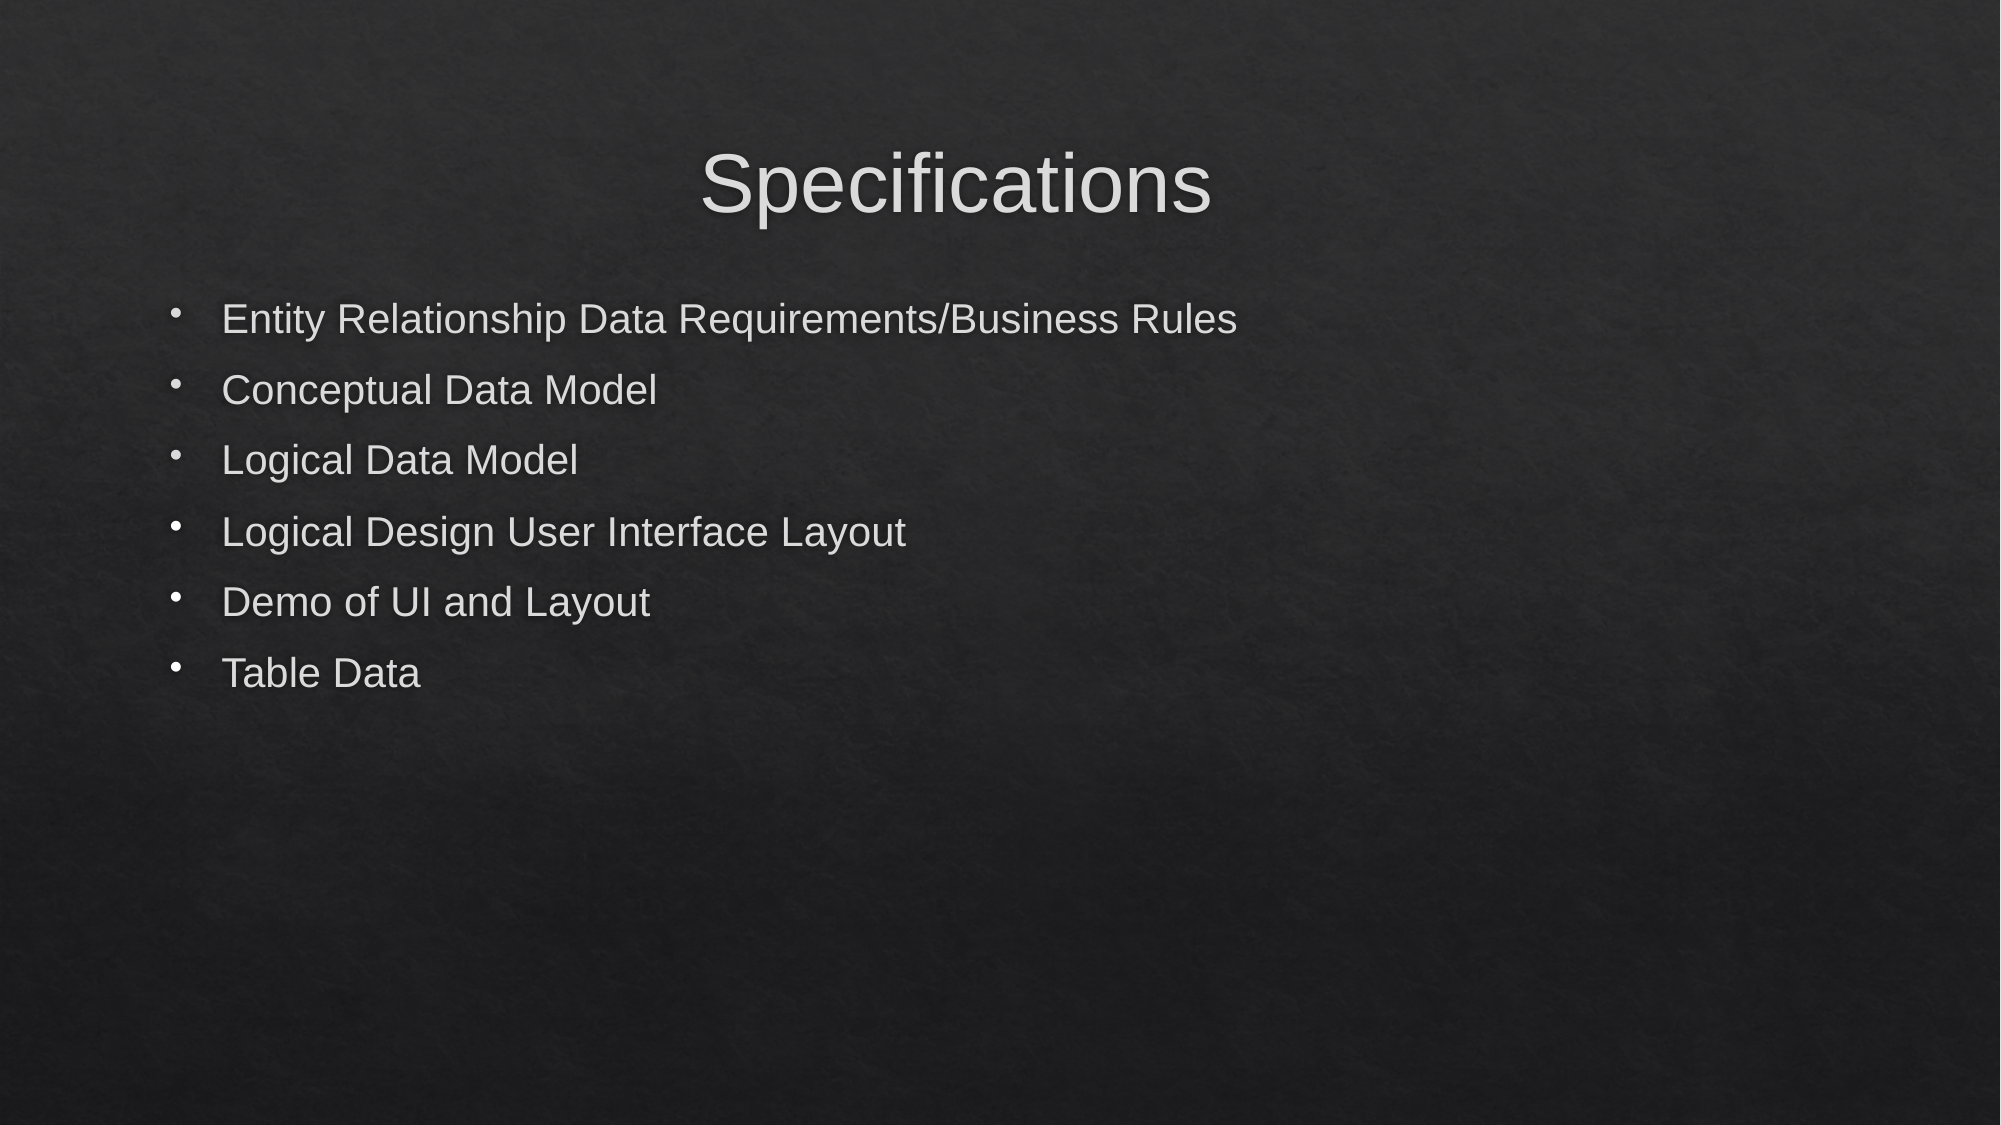

# Specifications
Entity Relationship Data Requirements/Business Rules
Conceptual Data Model
Logical Data Model
Logical Design User Interface Layout
Demo of UI and Layout
Table Data